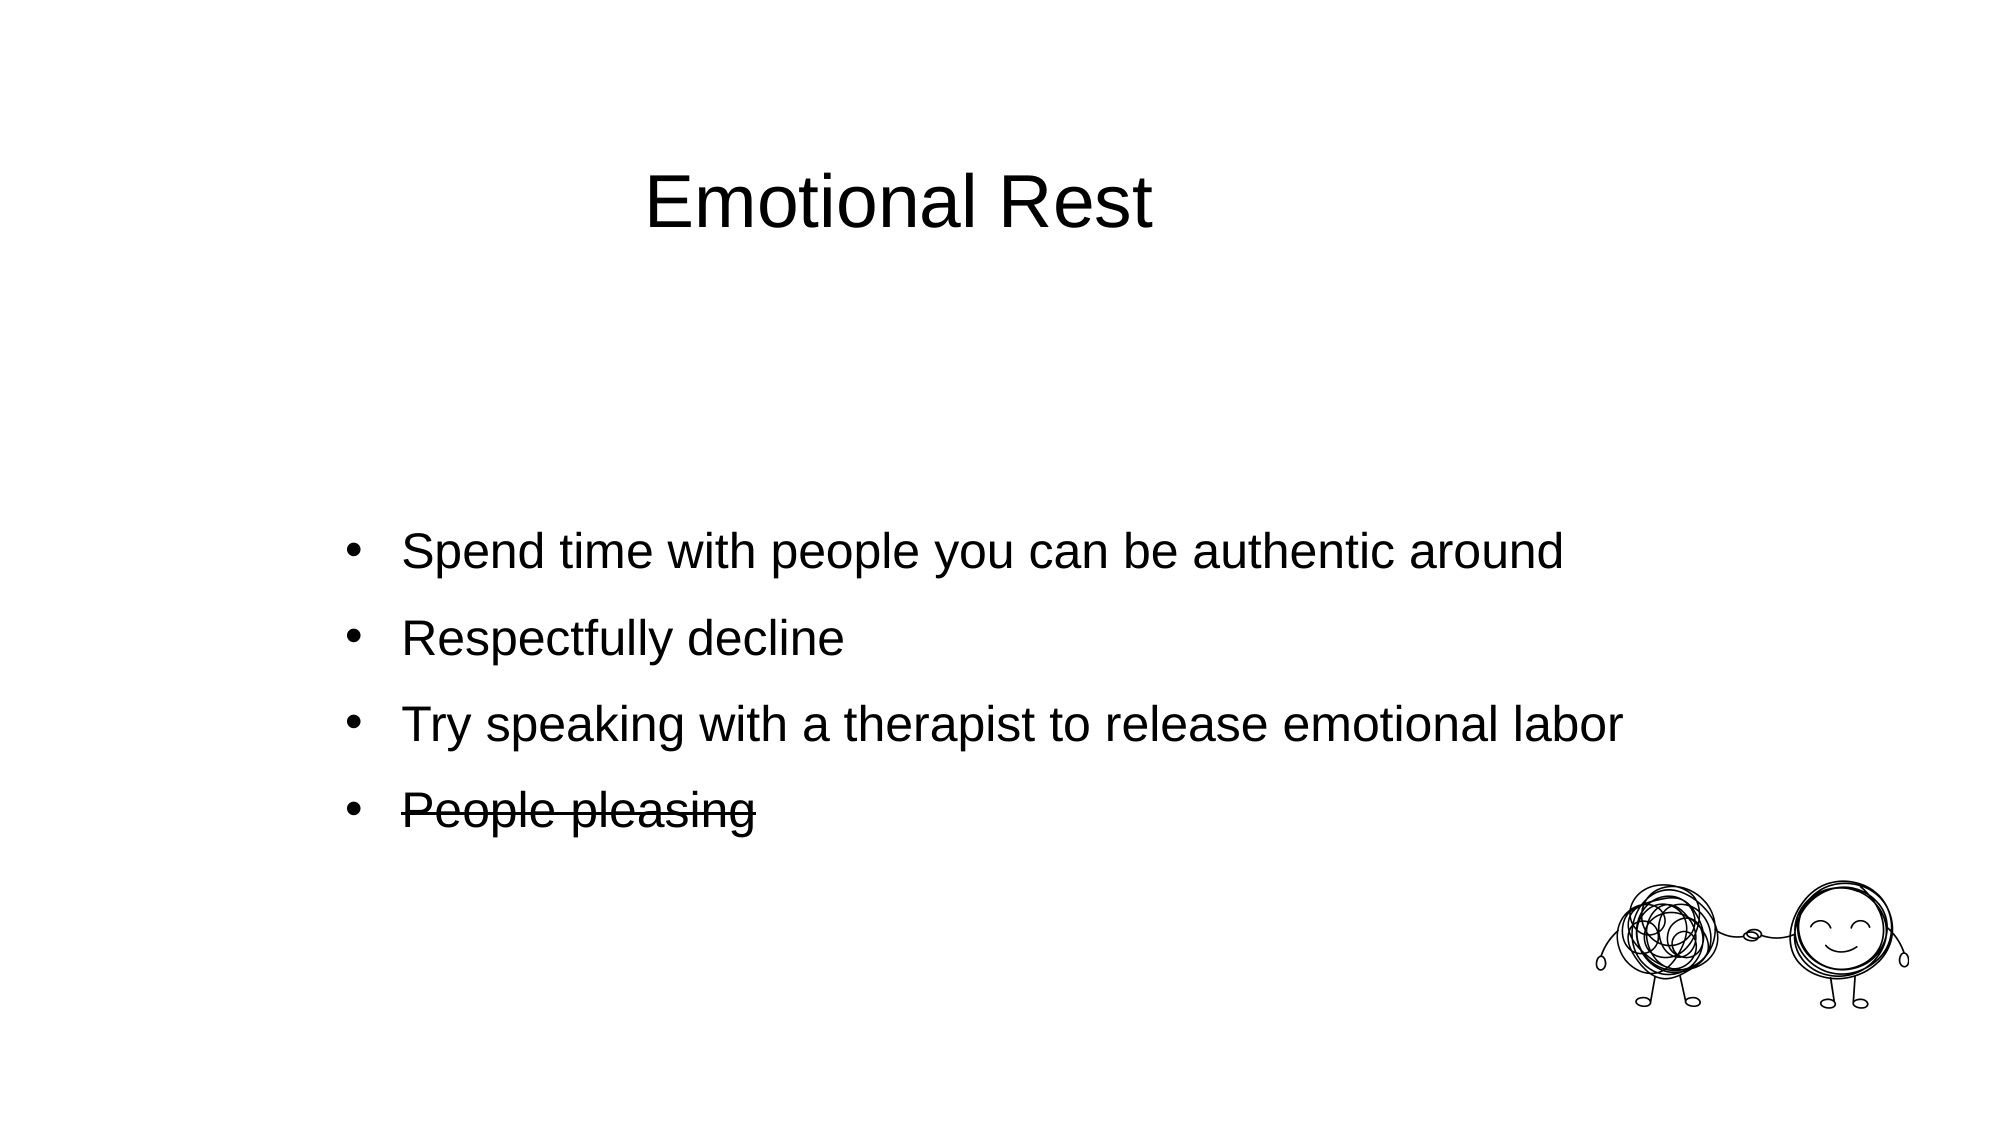

Emotional Rest

Spend time with people you can be authentic around

Respectfully decline

Try speaking with a therapist to release emotional labor

People pleasing